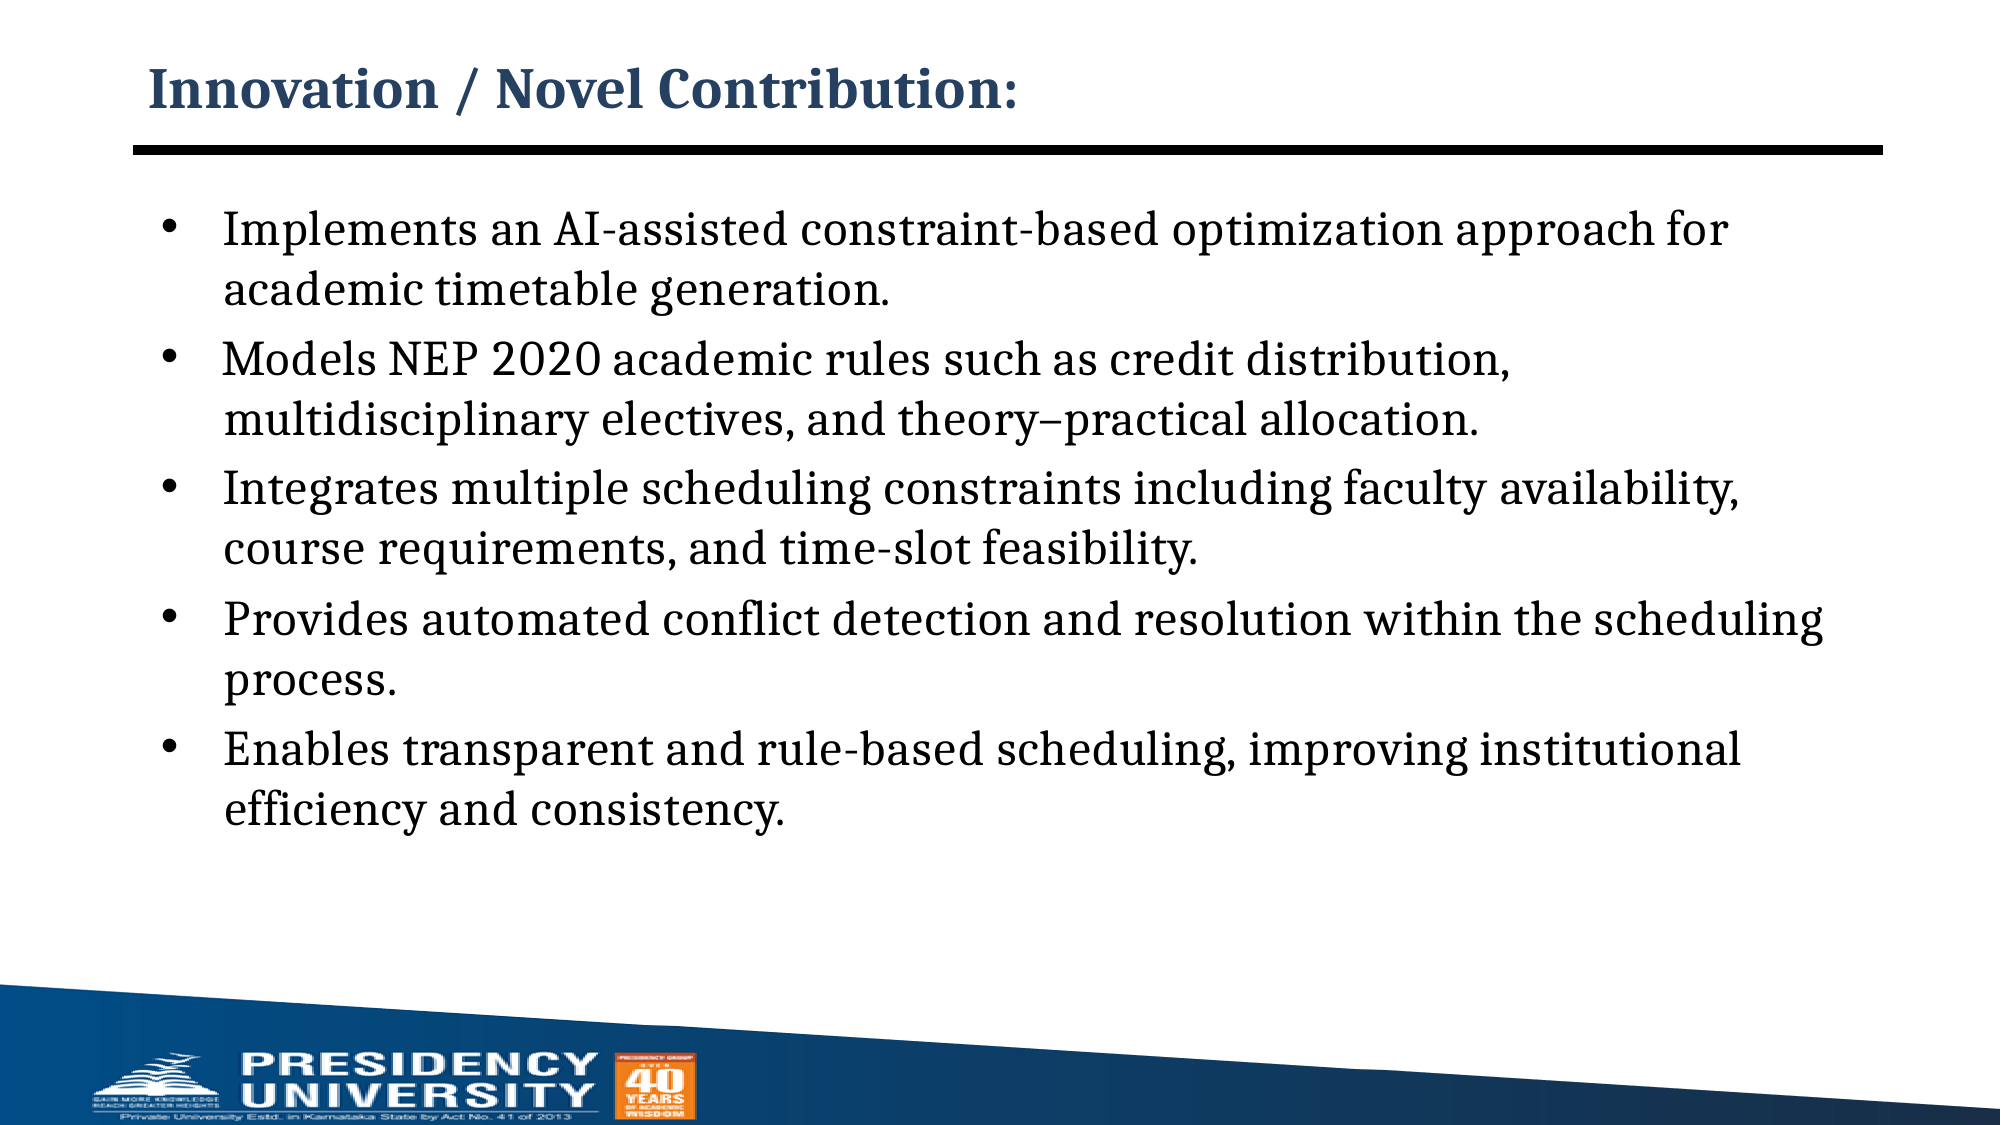

# Innovation / Novel Contribution:
Implements an AI-assisted constraint-based optimization approach for academic timetable generation.
Models NEP 2020 academic rules such as credit distribution, multidisciplinary electives, and theory–practical allocation.
Integrates multiple scheduling constraints including faculty availability, course requirements, and time-slot feasibility.
Provides automated conflict detection and resolution within the scheduling process.
Enables transparent and rule-based scheduling, improving institutional efficiency and consistency.